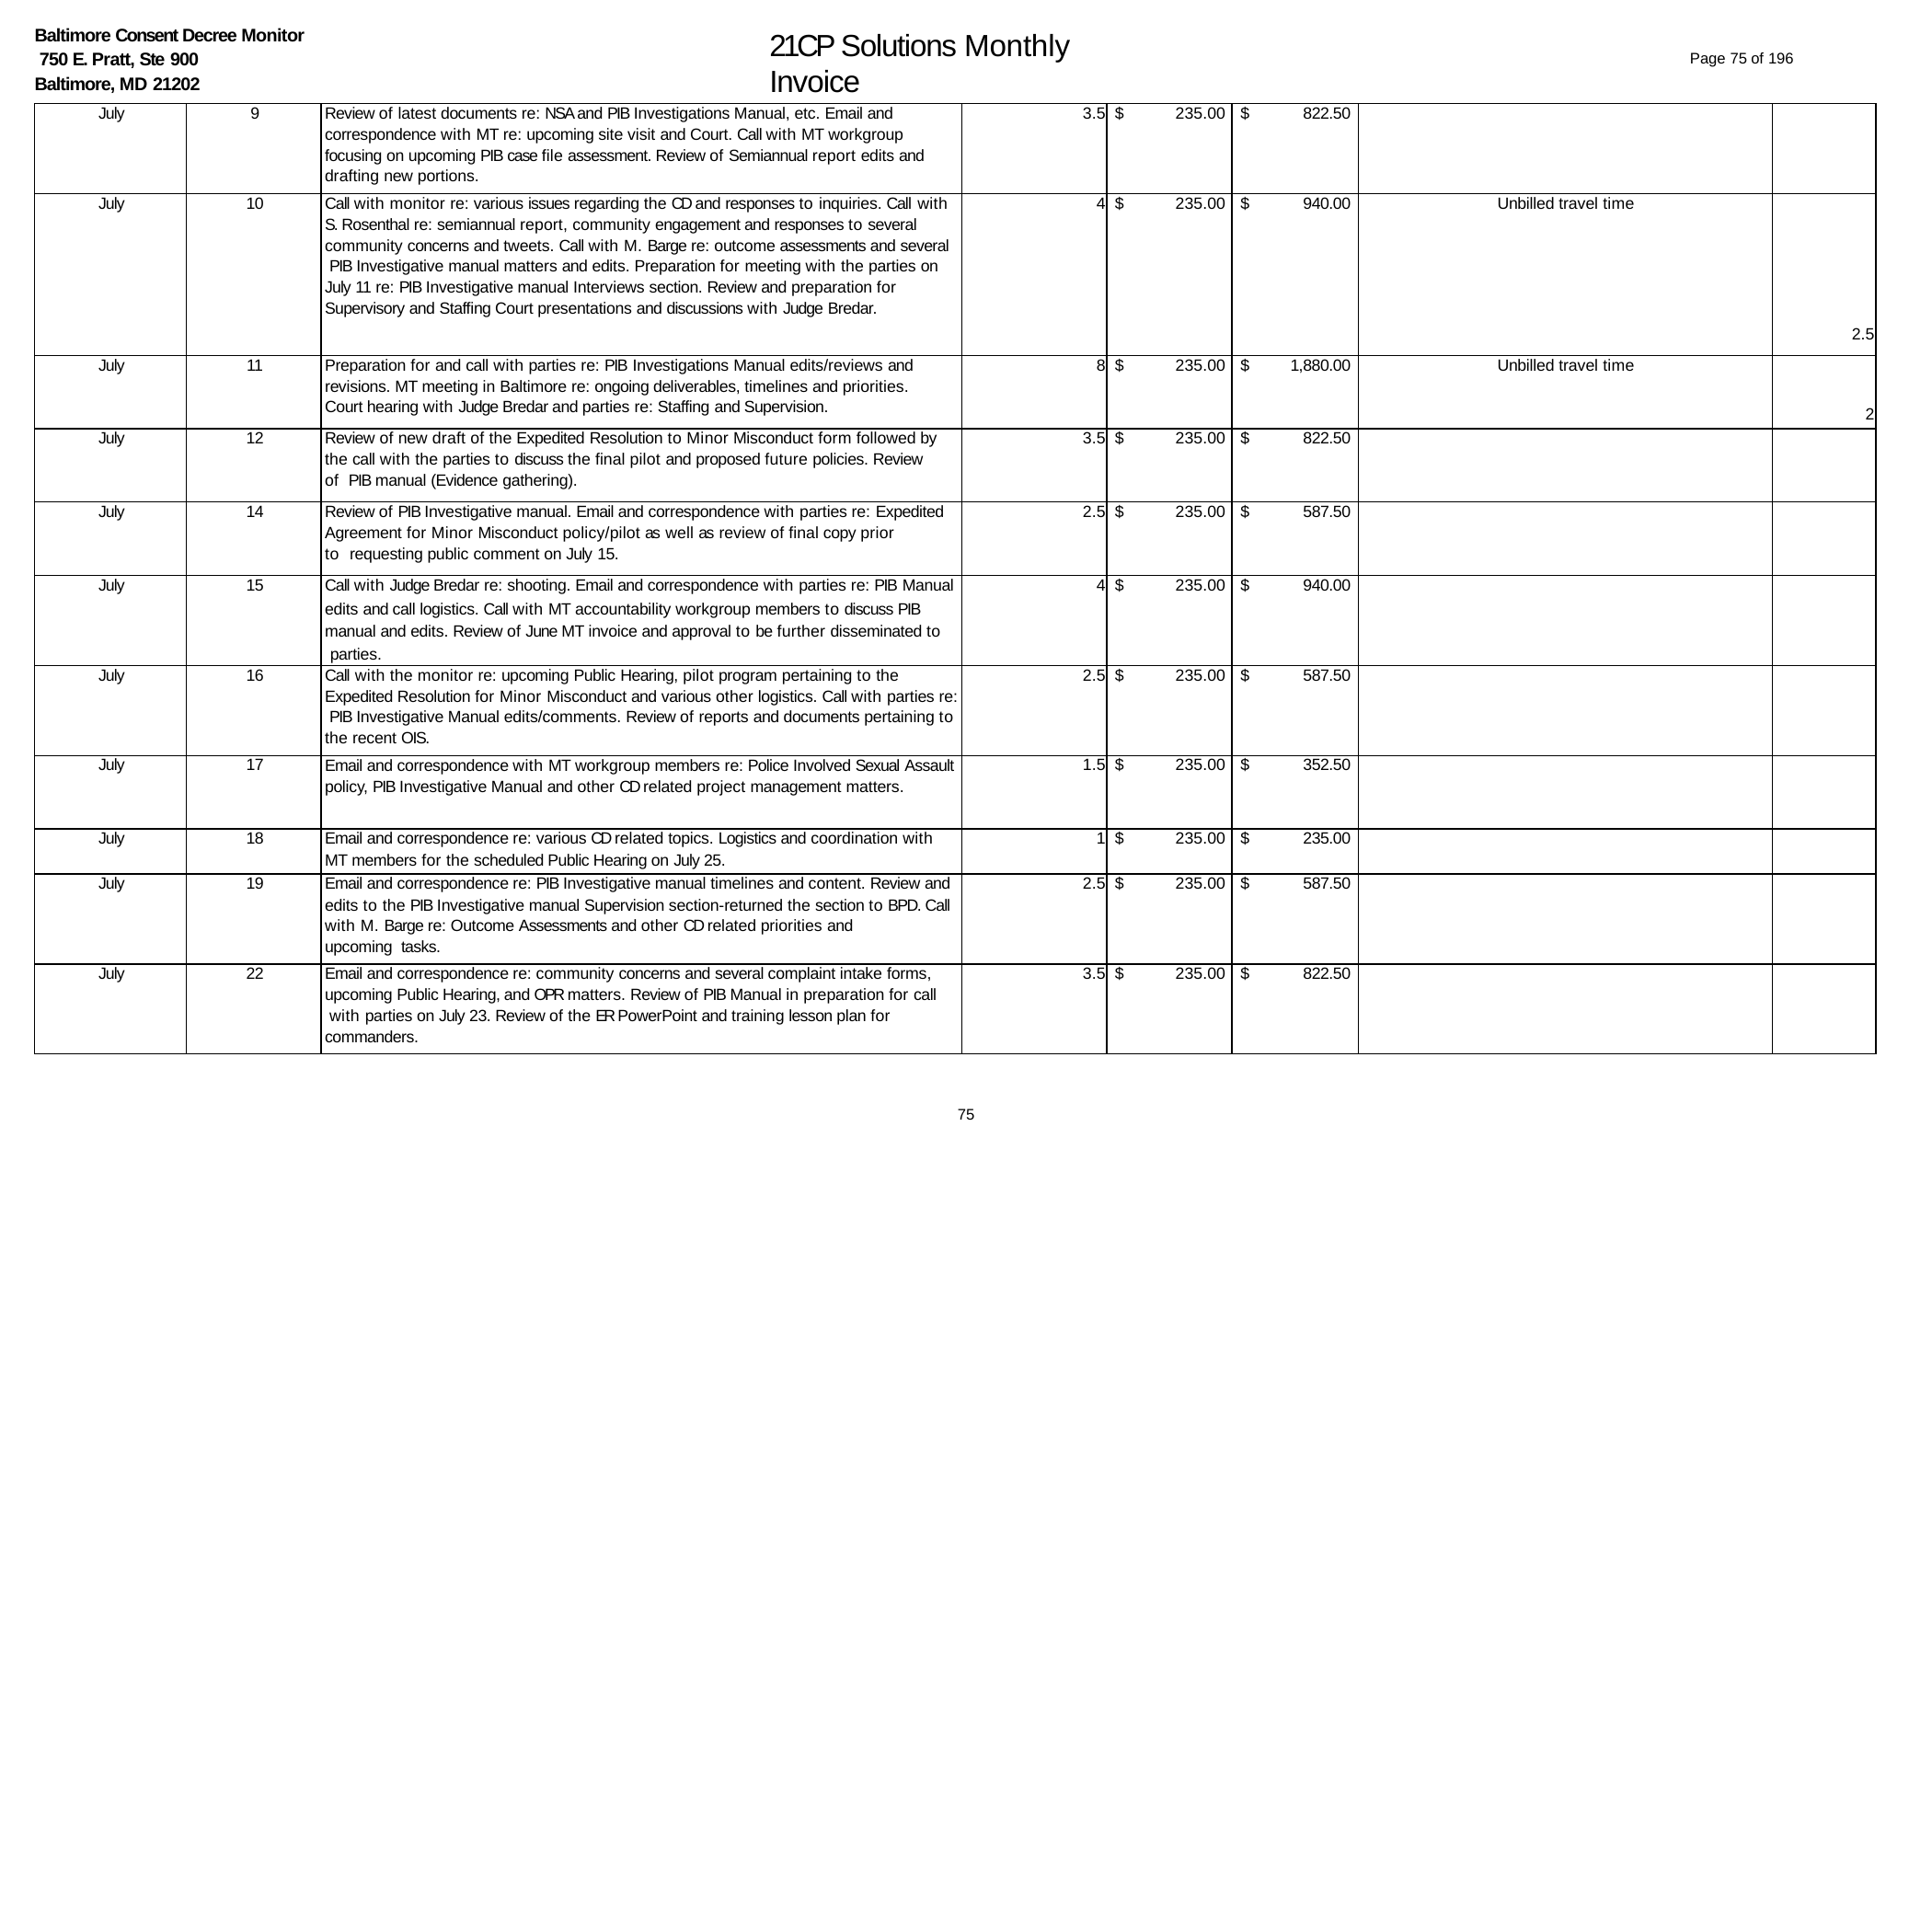

Baltimore Consent Decree Monitor  750 E. Pratt, Ste 900
Baltimore, MD 21202
21CP Solutions Monthly Invoice
Page 75 of 196
| July | 9 | Review of latest documents re: NSA and PIB Investigations Manual, etc. Email and correspondence with MT re: upcoming site visit and Court. Call with MT workgroup focusing on upcoming PIB case file assessment. Review of Semiannual report edits and drafting new portions. | 3.5 | $ 235.00 | $ 822.50 |  |  |
| --- | --- | --- | --- | --- | --- | --- | --- |
| July | 10 | Call with monitor re: various issues regarding the CD and responses to inquiries. Call with S. Rosenthal re: semiannual report, community engagement and responses to several community concerns and tweets. Call with M. Barge re: outcome assessments and several PIB Investigative manual matters and edits. Preparation for meeting with the parties on July 11 re: PIB Investigative manual Interviews section. Review and preparation for Supervisory and Staffing Court presentations and discussions with Judge Bredar. | 4 | $ 235.00 | $ 940.00 | Unbilled travel time | 2.5 |
| July | 11 | Preparation for and call with parties re: PIB Investigations Manual edits/reviews and revisions. MT meeting in Baltimore re: ongoing deliverables, timelines and priorities. Court hearing with Judge Bredar and parties re: Staffing and Supervision. | 8 | $ 235.00 | $ 1,880.00 | Unbilled travel time | 2 |
| July | 12 | Review of new draft of the Expedited Resolution to Minor Misconduct form followed by the call with the parties to discuss the final pilot and proposed future policies. Review of PIB manual (Evidence gathering). | 3.5 | $ 235.00 | $ 822.50 |  |  |
| July | 14 | Review of PIB Investigative manual. Email and correspondence with parties re: Expedited Agreement for Minor Misconduct policy/pilot as well as review of final copy prior to requesting public comment on July 15. | 2.5 | $ 235.00 | $ 587.50 |  |  |
| July | 15 | Call with Judge Bredar re: shooting. Email and correspondence with parties re: PIB Manual edits and call logistics. Call with MT accountability workgroup members to discuss PIB manual and edits. Review of June MT invoice and approval to be further disseminated to parties. | 4 | $ 235.00 | $ 940.00 |  |  |
| July | 16 | Call with the monitor re: upcoming Public Hearing, pilot program pertaining to the Expedited Resolution for Minor Misconduct and various other logistics. Call with parties re: PIB Investigative Manual edits/comments. Review of reports and documents pertaining to the recent OIS. | 2.5 | $ 235.00 | $ 587.50 |  |  |
| July | 17 | Email and correspondence with MT workgroup members re: Police Involved Sexual Assault policy, PIB Investigative Manual and other CD related project management matters. | 1.5 | $ 235.00 | $ 352.50 |  |  |
| July | 18 | Email and correspondence re: various CD related topics. Logistics and coordination with MT members for the scheduled Public Hearing on July 25. | 1 | $ 235.00 | $ 235.00 |  |  |
| July | 19 | Email and correspondence re: PIB Investigative manual timelines and content. Review and edits to the PIB Investigative manual Supervision section-returned the section to BPD. Call with M. Barge re: Outcome Assessments and other CD related priorities and upcoming tasks. | 2.5 | $ 235.00 | $ 587.50 |  |  |
| July | 22 | Email and correspondence re: community concerns and several complaint intake forms, upcoming Public Hearing, and OPR matters. Review of PIB Manual in preparation for call with parties on July 23. Review of the ER PowerPoint and training lesson plan for commanders. | 3.5 | $ 235.00 | $ 822.50 |  |  |
75